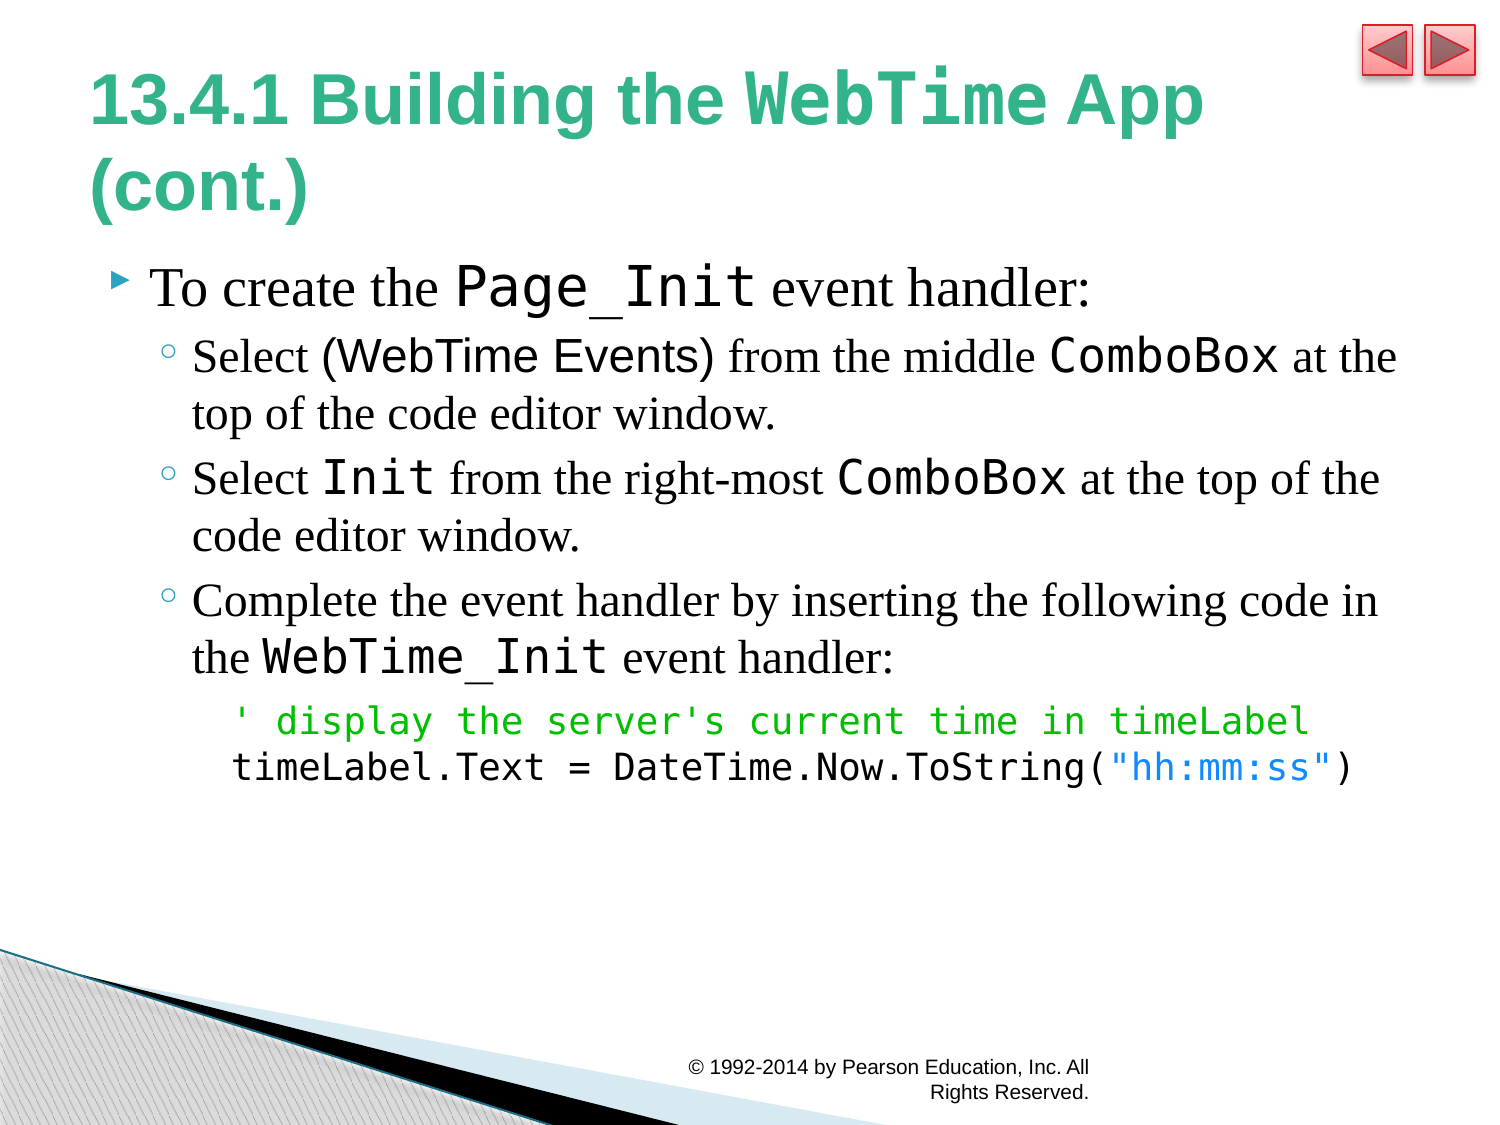

# 13.4.1 Building the WebTime App (cont.)
To create the Page_Init event handler:
Select (WebTime Events) from the middle ComboBox at the top of the code editor window.
Select Init from the right-most ComboBox at the top of the code editor window.
Complete the event handler by inserting the following code in the WebTime_Init event handler:
	' display the server's current time in timeLabel
timeLabel.Text = DateTime.Now.ToString("hh:mm:ss")
© 1992-2014 by Pearson Education, Inc. All Rights Reserved.